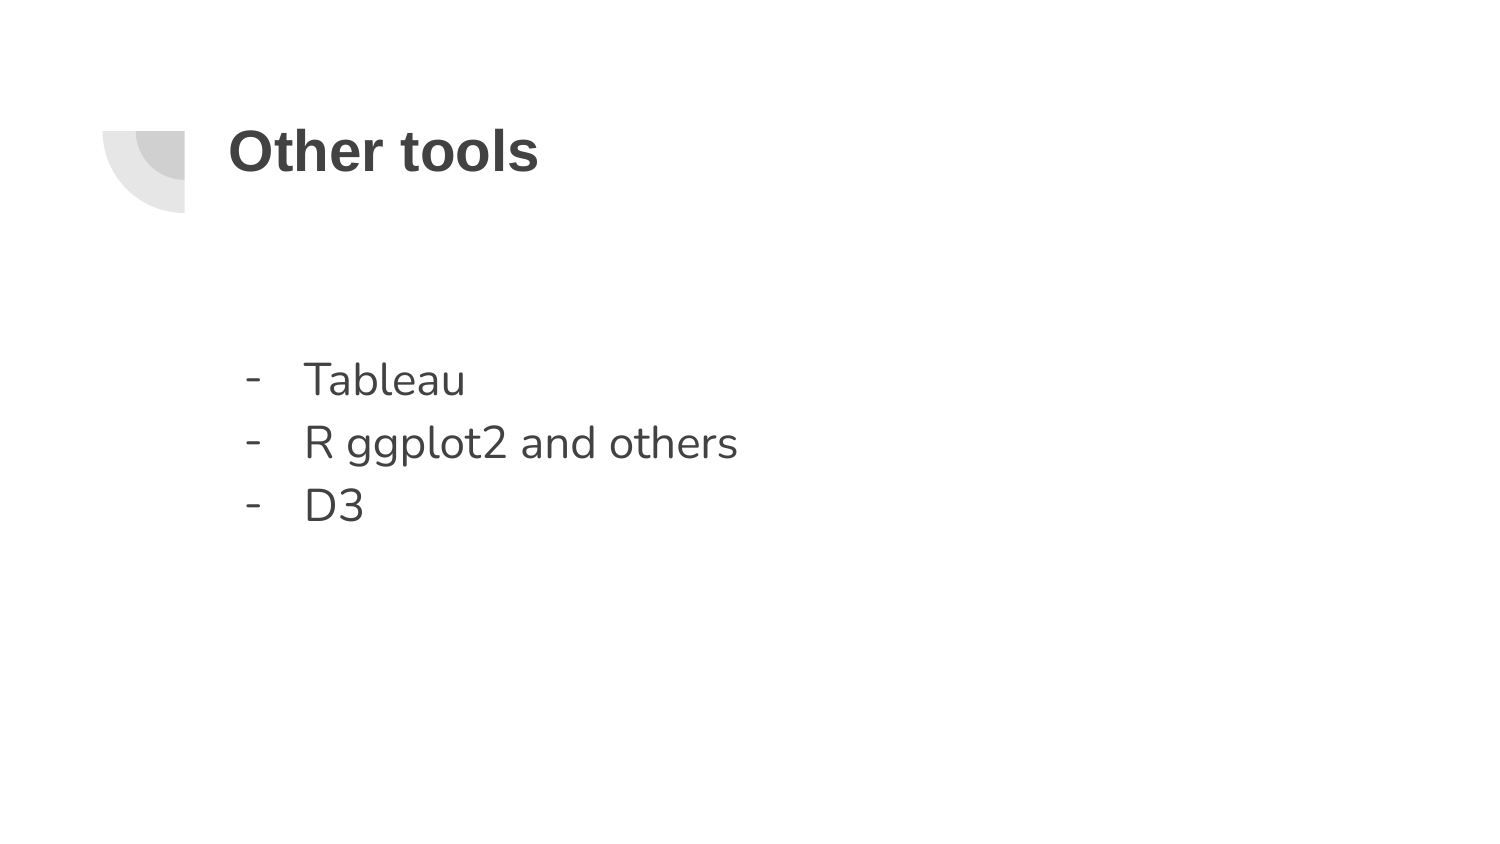

# Other tools
Tableau
R ggplot2 and others
D3